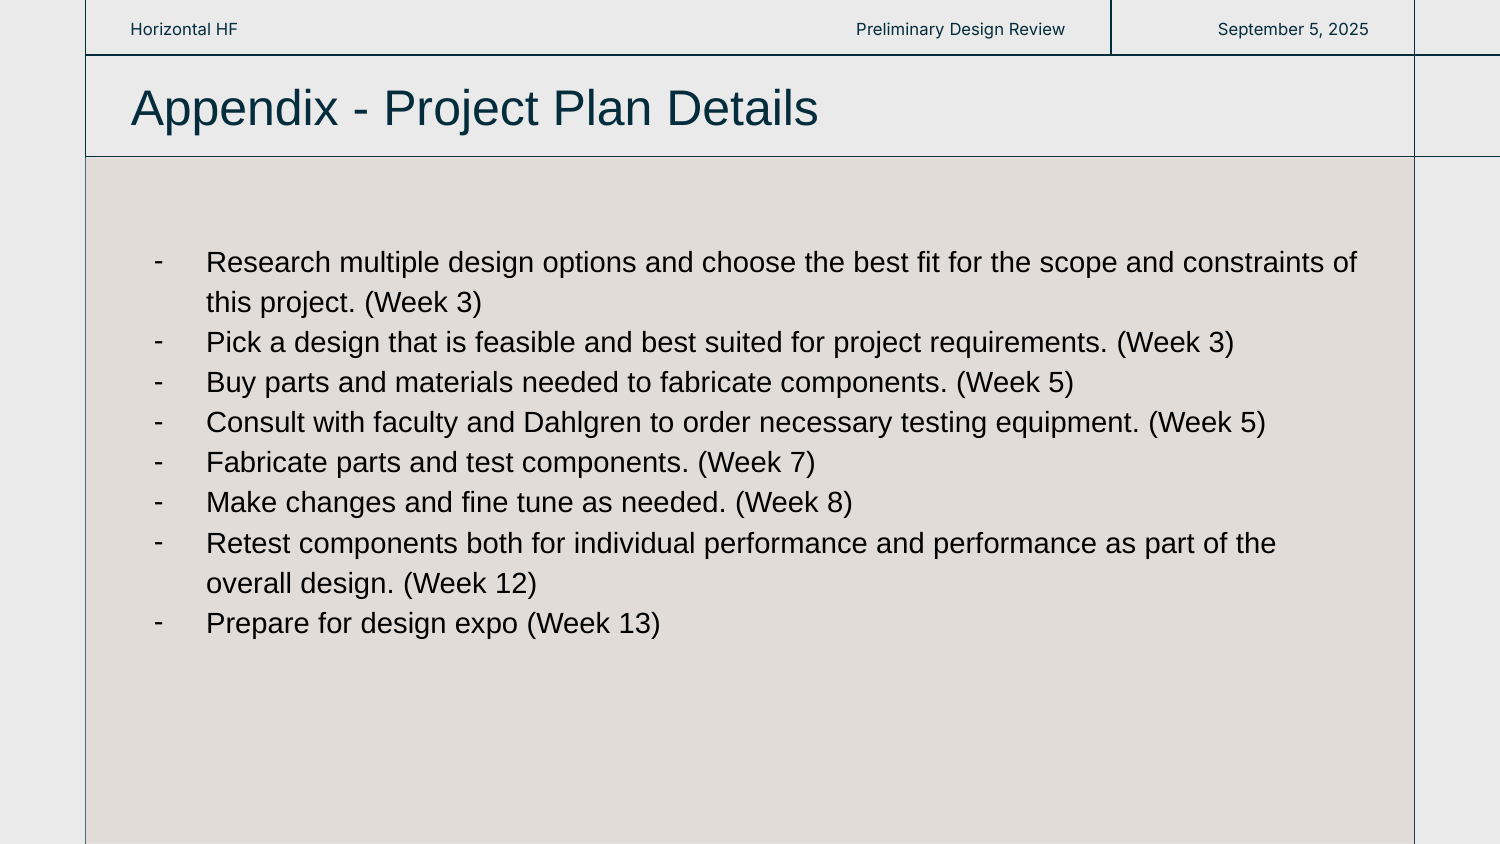

Horizontal HF
Preliminary Design Review
September 5, 2025
Appendix - Project Plan Details

Research multiple design options and choose the best fit for the scope and constraints of this project. (Week 3)
Pick a design that is feasible and best suited for project requirements. (Week 3)
Buy parts and materials needed to fabricate components. (Week 5)
Consult with faculty and Dahlgren to order necessary testing equipment. (Week 5)
Fabricate parts and test components. (Week 7)
Make changes and fine tune as needed. (Week 8)
Retest components both for individual performance and performance as part of the overall design. (Week 12)
Prepare for design expo (Week 13)